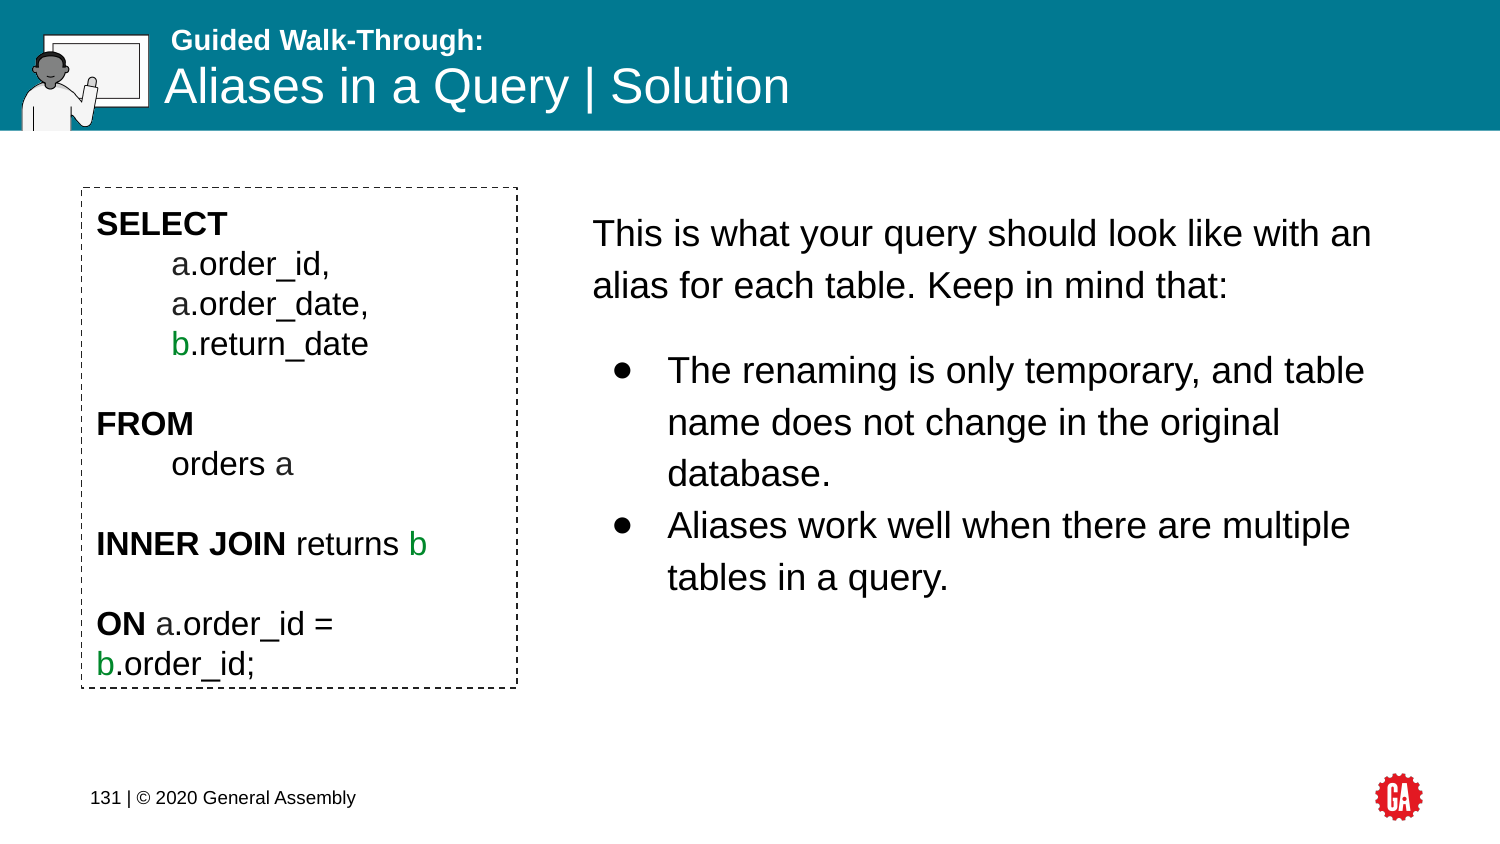

# Aliases in a Query | Solution

SELECT
a.order_id,
a.order_date,
b.return_date

FROM
orders a

INNER JOIN returns b

ON a.order_id = b.order_id;

This is what your query should look like with an alias for each table. Keep in mind that:
The renaming is only temporary, and table name does not change in the original database.
Aliases work well when there are multiple tables in a query.

131 | © 2020 General Assembly

131